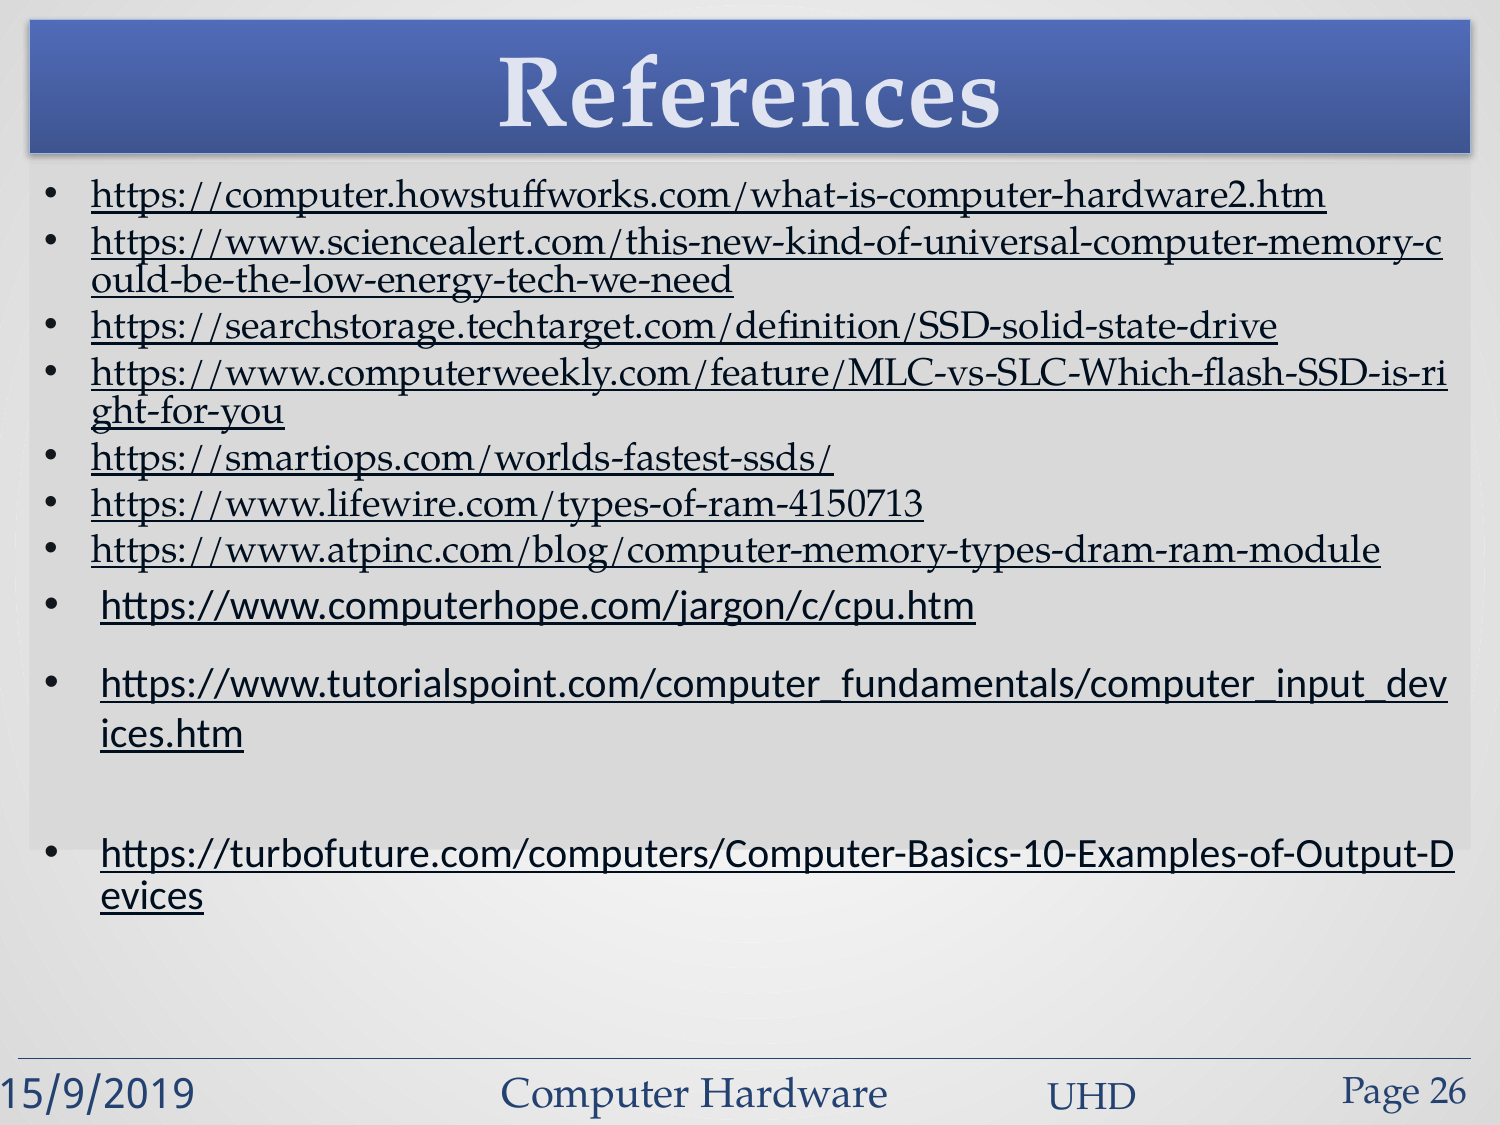

References
https://computer.howstuffworks.com/what-is-computer-hardware2.htm
https://www.sciencealert.com/this-new-kind-of-universal-computer-memory-could-be-the-low-energy-tech-we-need
https://searchstorage.techtarget.com/definition/SSD-solid-state-drive
https://www.computerweekly.com/feature/MLC-vs-SLC-Which-flash-SSD-is-right-for-you
https://smartiops.com/worlds-fastest-ssds/
https://www.lifewire.com/types-of-ram-4150713
https://www.atpinc.com/blog/computer-memory-types-dram-ram-module
https://www.computerhope.com/jargon/c/cpu.htm
https://www.tutorialspoint.com/computer_fundamentals/computer_input_devices.htm

https://turbofuture.com/computers/Computer-Basics-10-Examples-of-Output-Devices

Computer Hardware
Page 26
15/9/2019
UHD